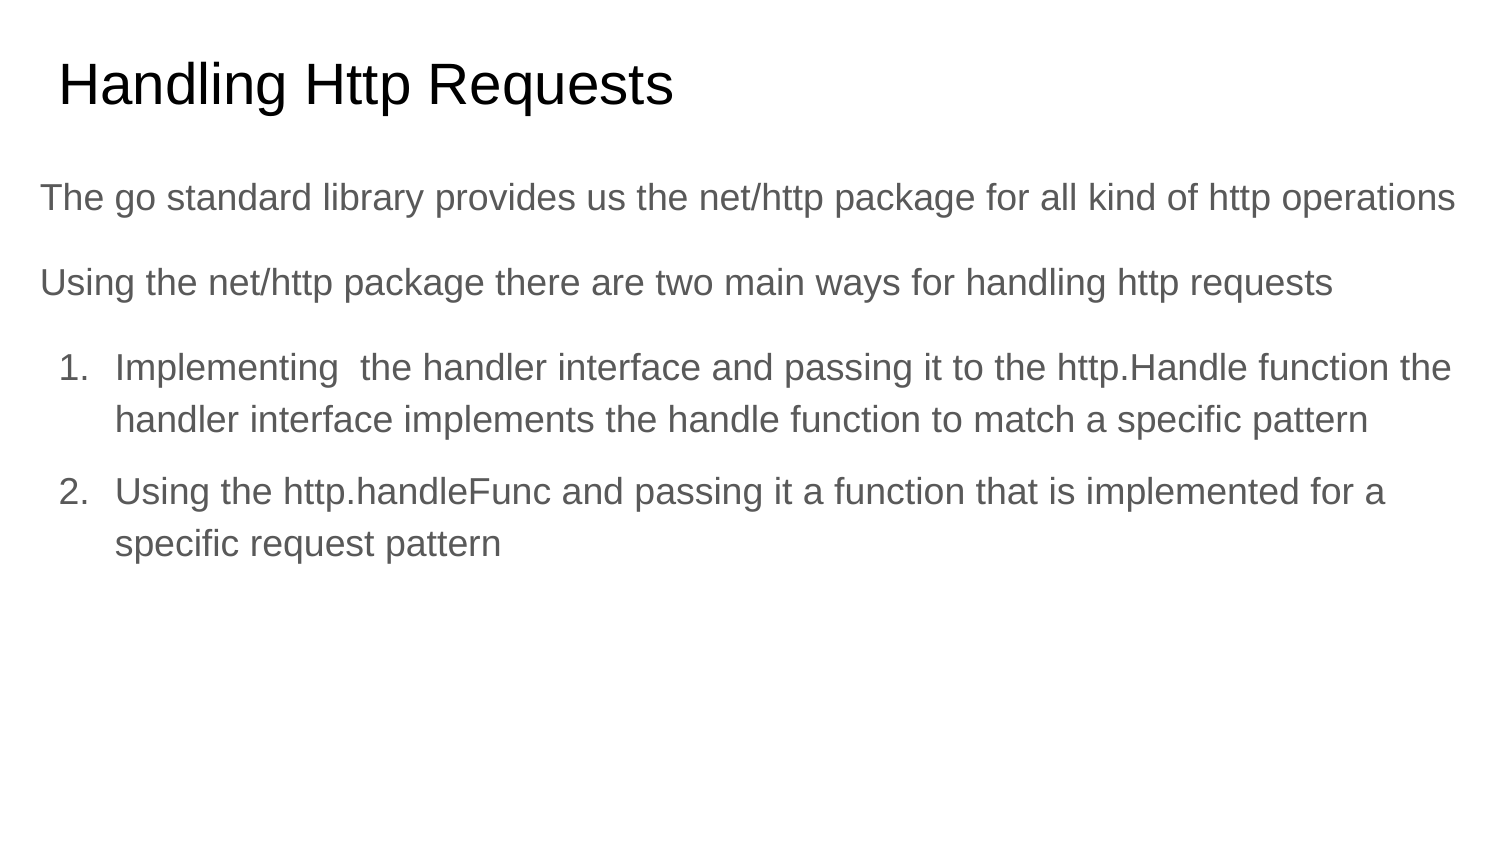

# Handling Http Requests
The go standard library provides us the net/http package for all kind of http operations
Using the net/http package there are two main ways for handling http requests
Implementing  the handler interface and passing it to the http.Handle function the handler interface implements the handle function to match a specific pattern
Using the http.handleFunc and passing it a function that is implemented for a specific request pattern